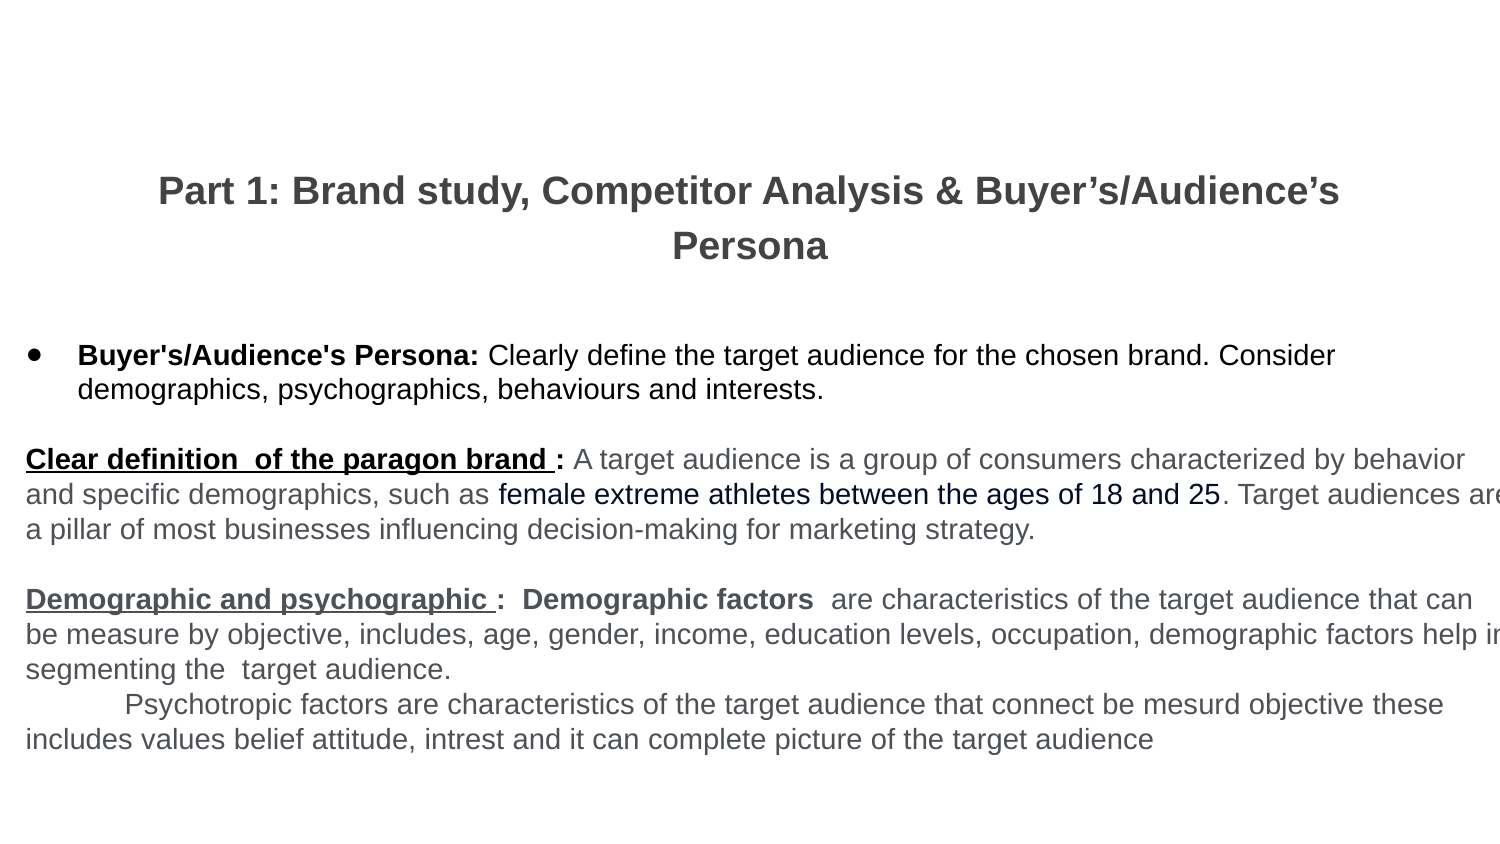

Part 1: Brand study, Competitor Analysis & Buyer’s/Audience’s Persona

Buyer's/Audience's Persona: Clearly define the target audience for the chosen brand. Consider demographics, psychographics, behaviours and interests.

Clear definition  of the paragon brand : A target audience is a group of consumers characterized by behavior and specific demographics, such as female extreme athletes between the ages of 18 and 25. Target audiences are a pillar of most businesses influencing decision-making for marketing strategy.

Demographic and psychographic :  Demographic factors  are characteristics of the target audience that can be measure by objective, includes, age, gender, income, education levels, occupation, demographic factors help in segmenting the  target audience.
            Psychotropic factors are characteristics of the target audience that connect be mesurd objective these includes values belief attitude, intrest and it can complete picture of the target audience